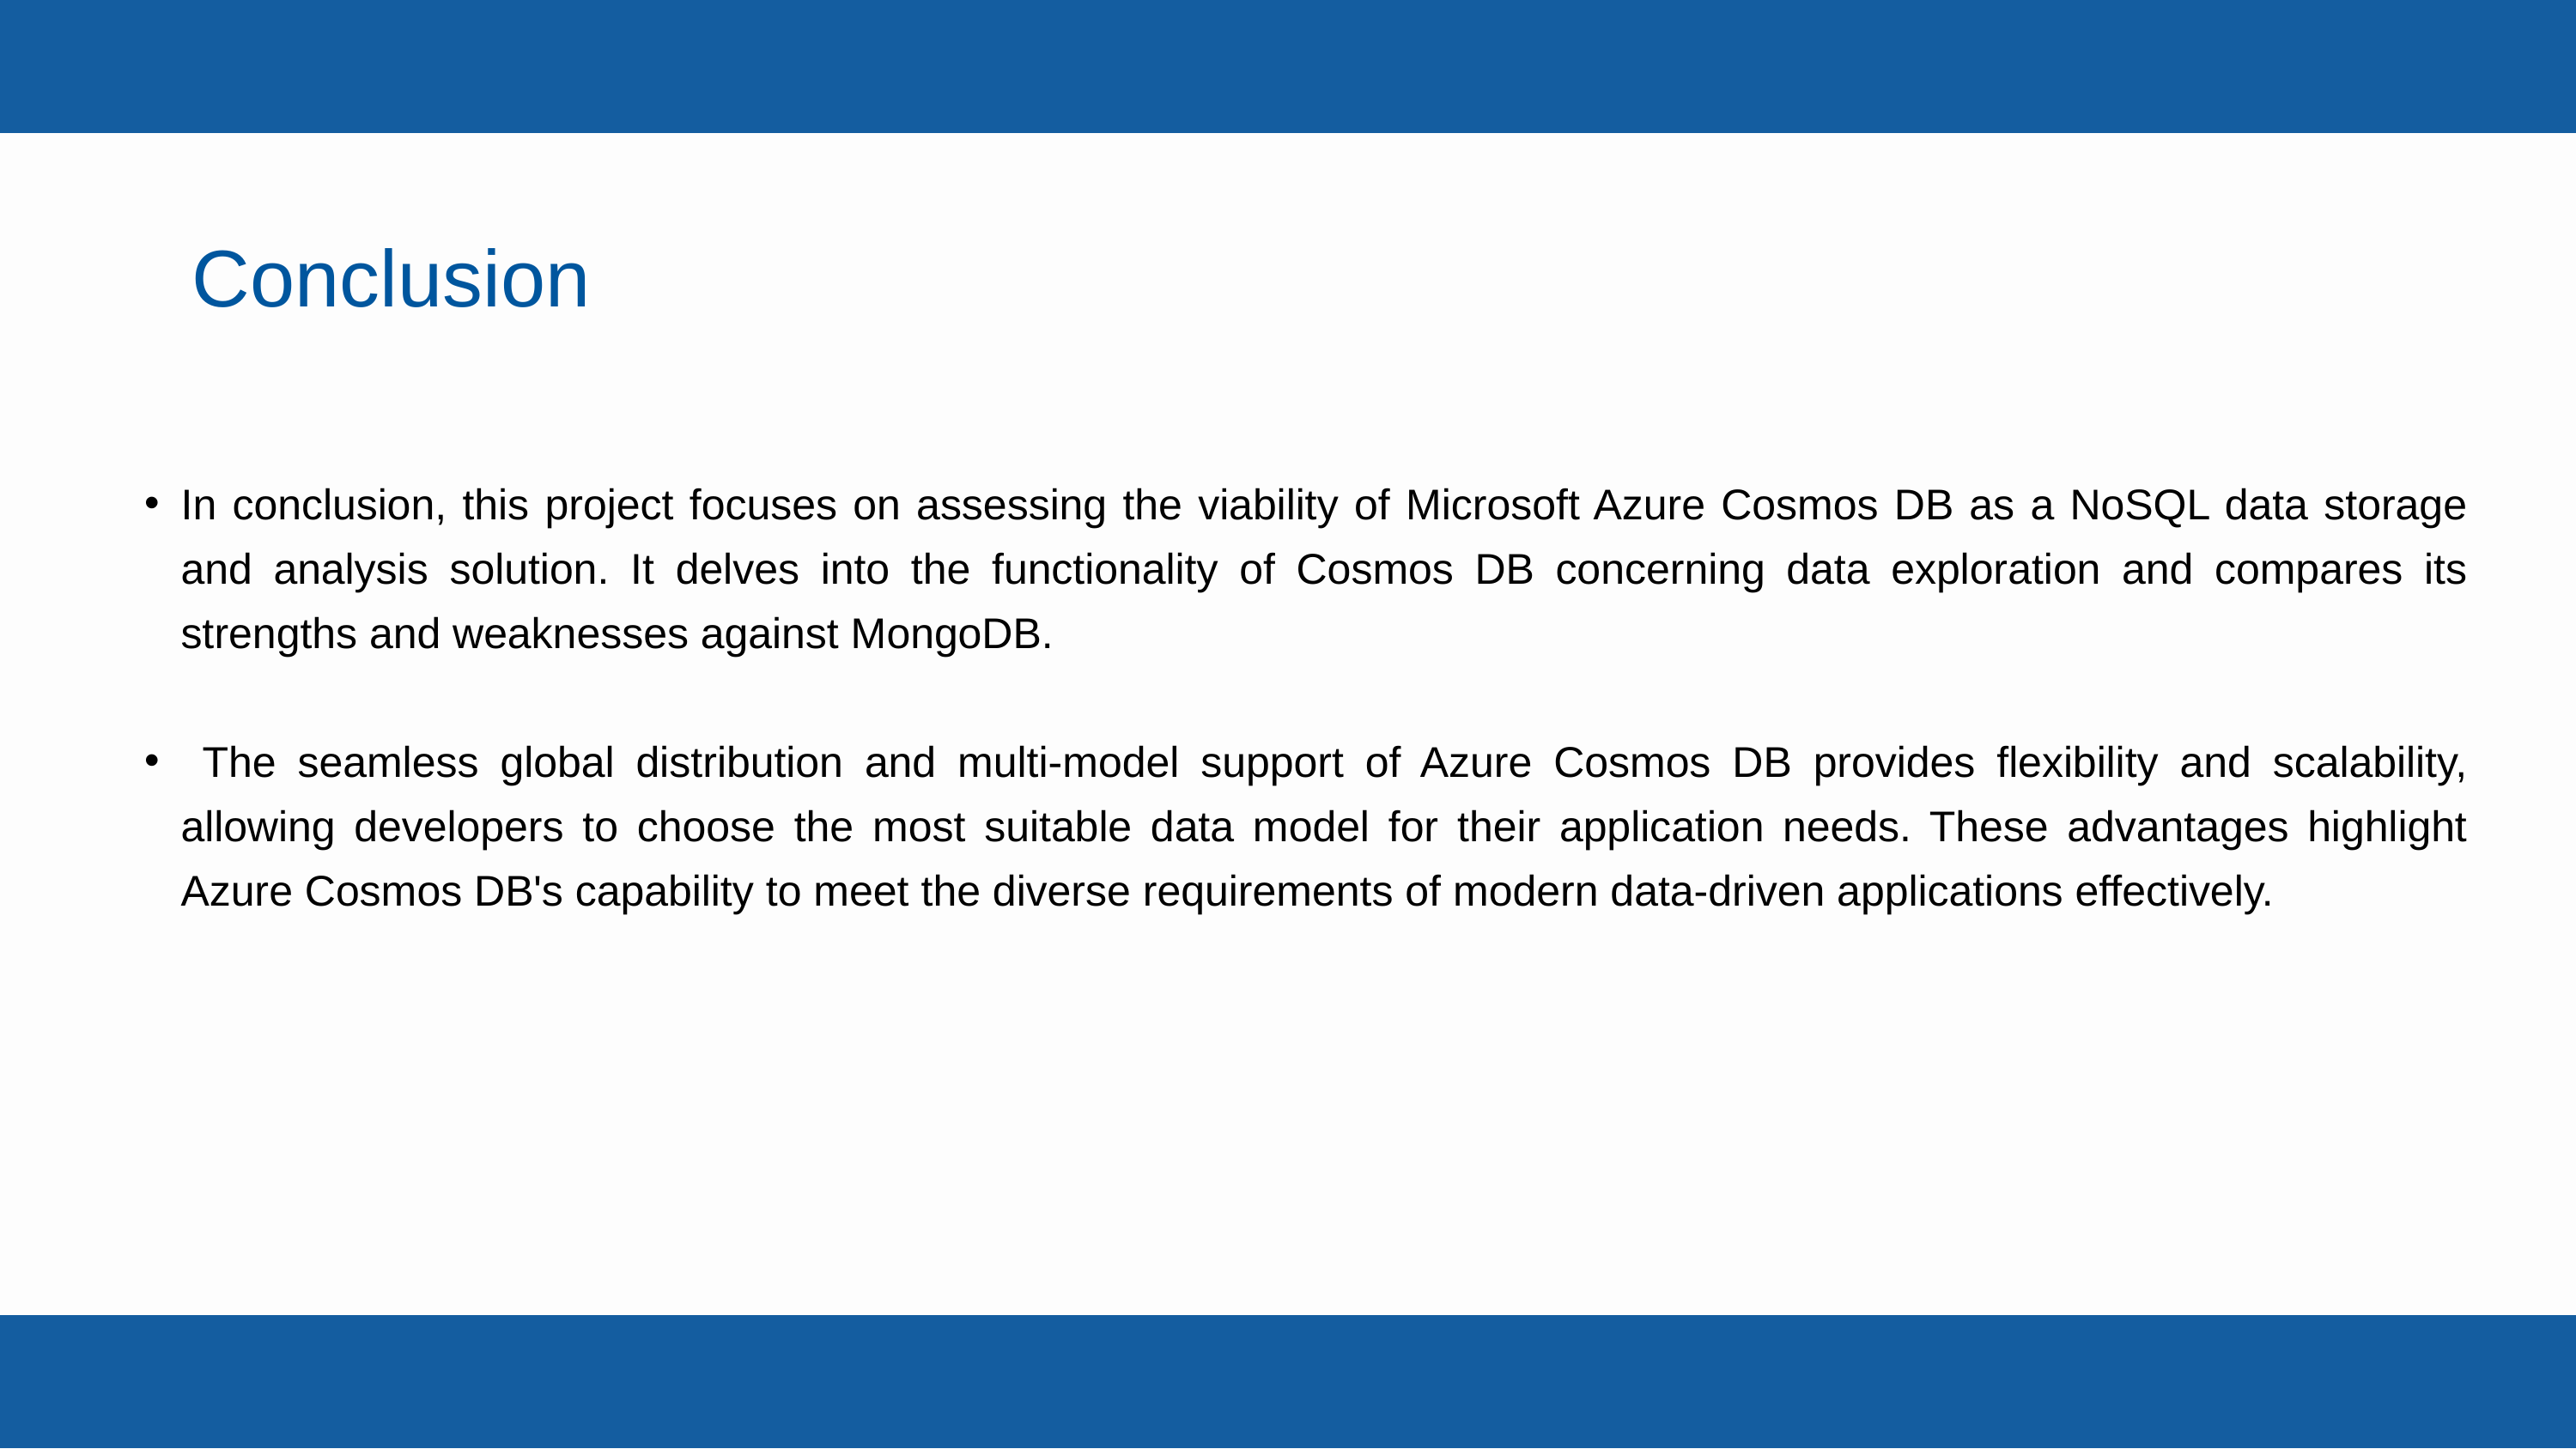

Conclusion
In conclusion, this project focuses on assessing the viability of Microsoft Azure Cosmos DB as a NoSQL data storage and analysis solution. It delves into the functionality of Cosmos DB concerning data exploration and compares its strengths and weaknesses against MongoDB.

 The seamless global distribution and multi-model support of Azure Cosmos DB provides flexibility and scalability, allowing developers to choose the most suitable data model for their application needs. These advantages highlight Azure Cosmos DB's capability to meet the diverse requirements of modern data-driven applications effectively.